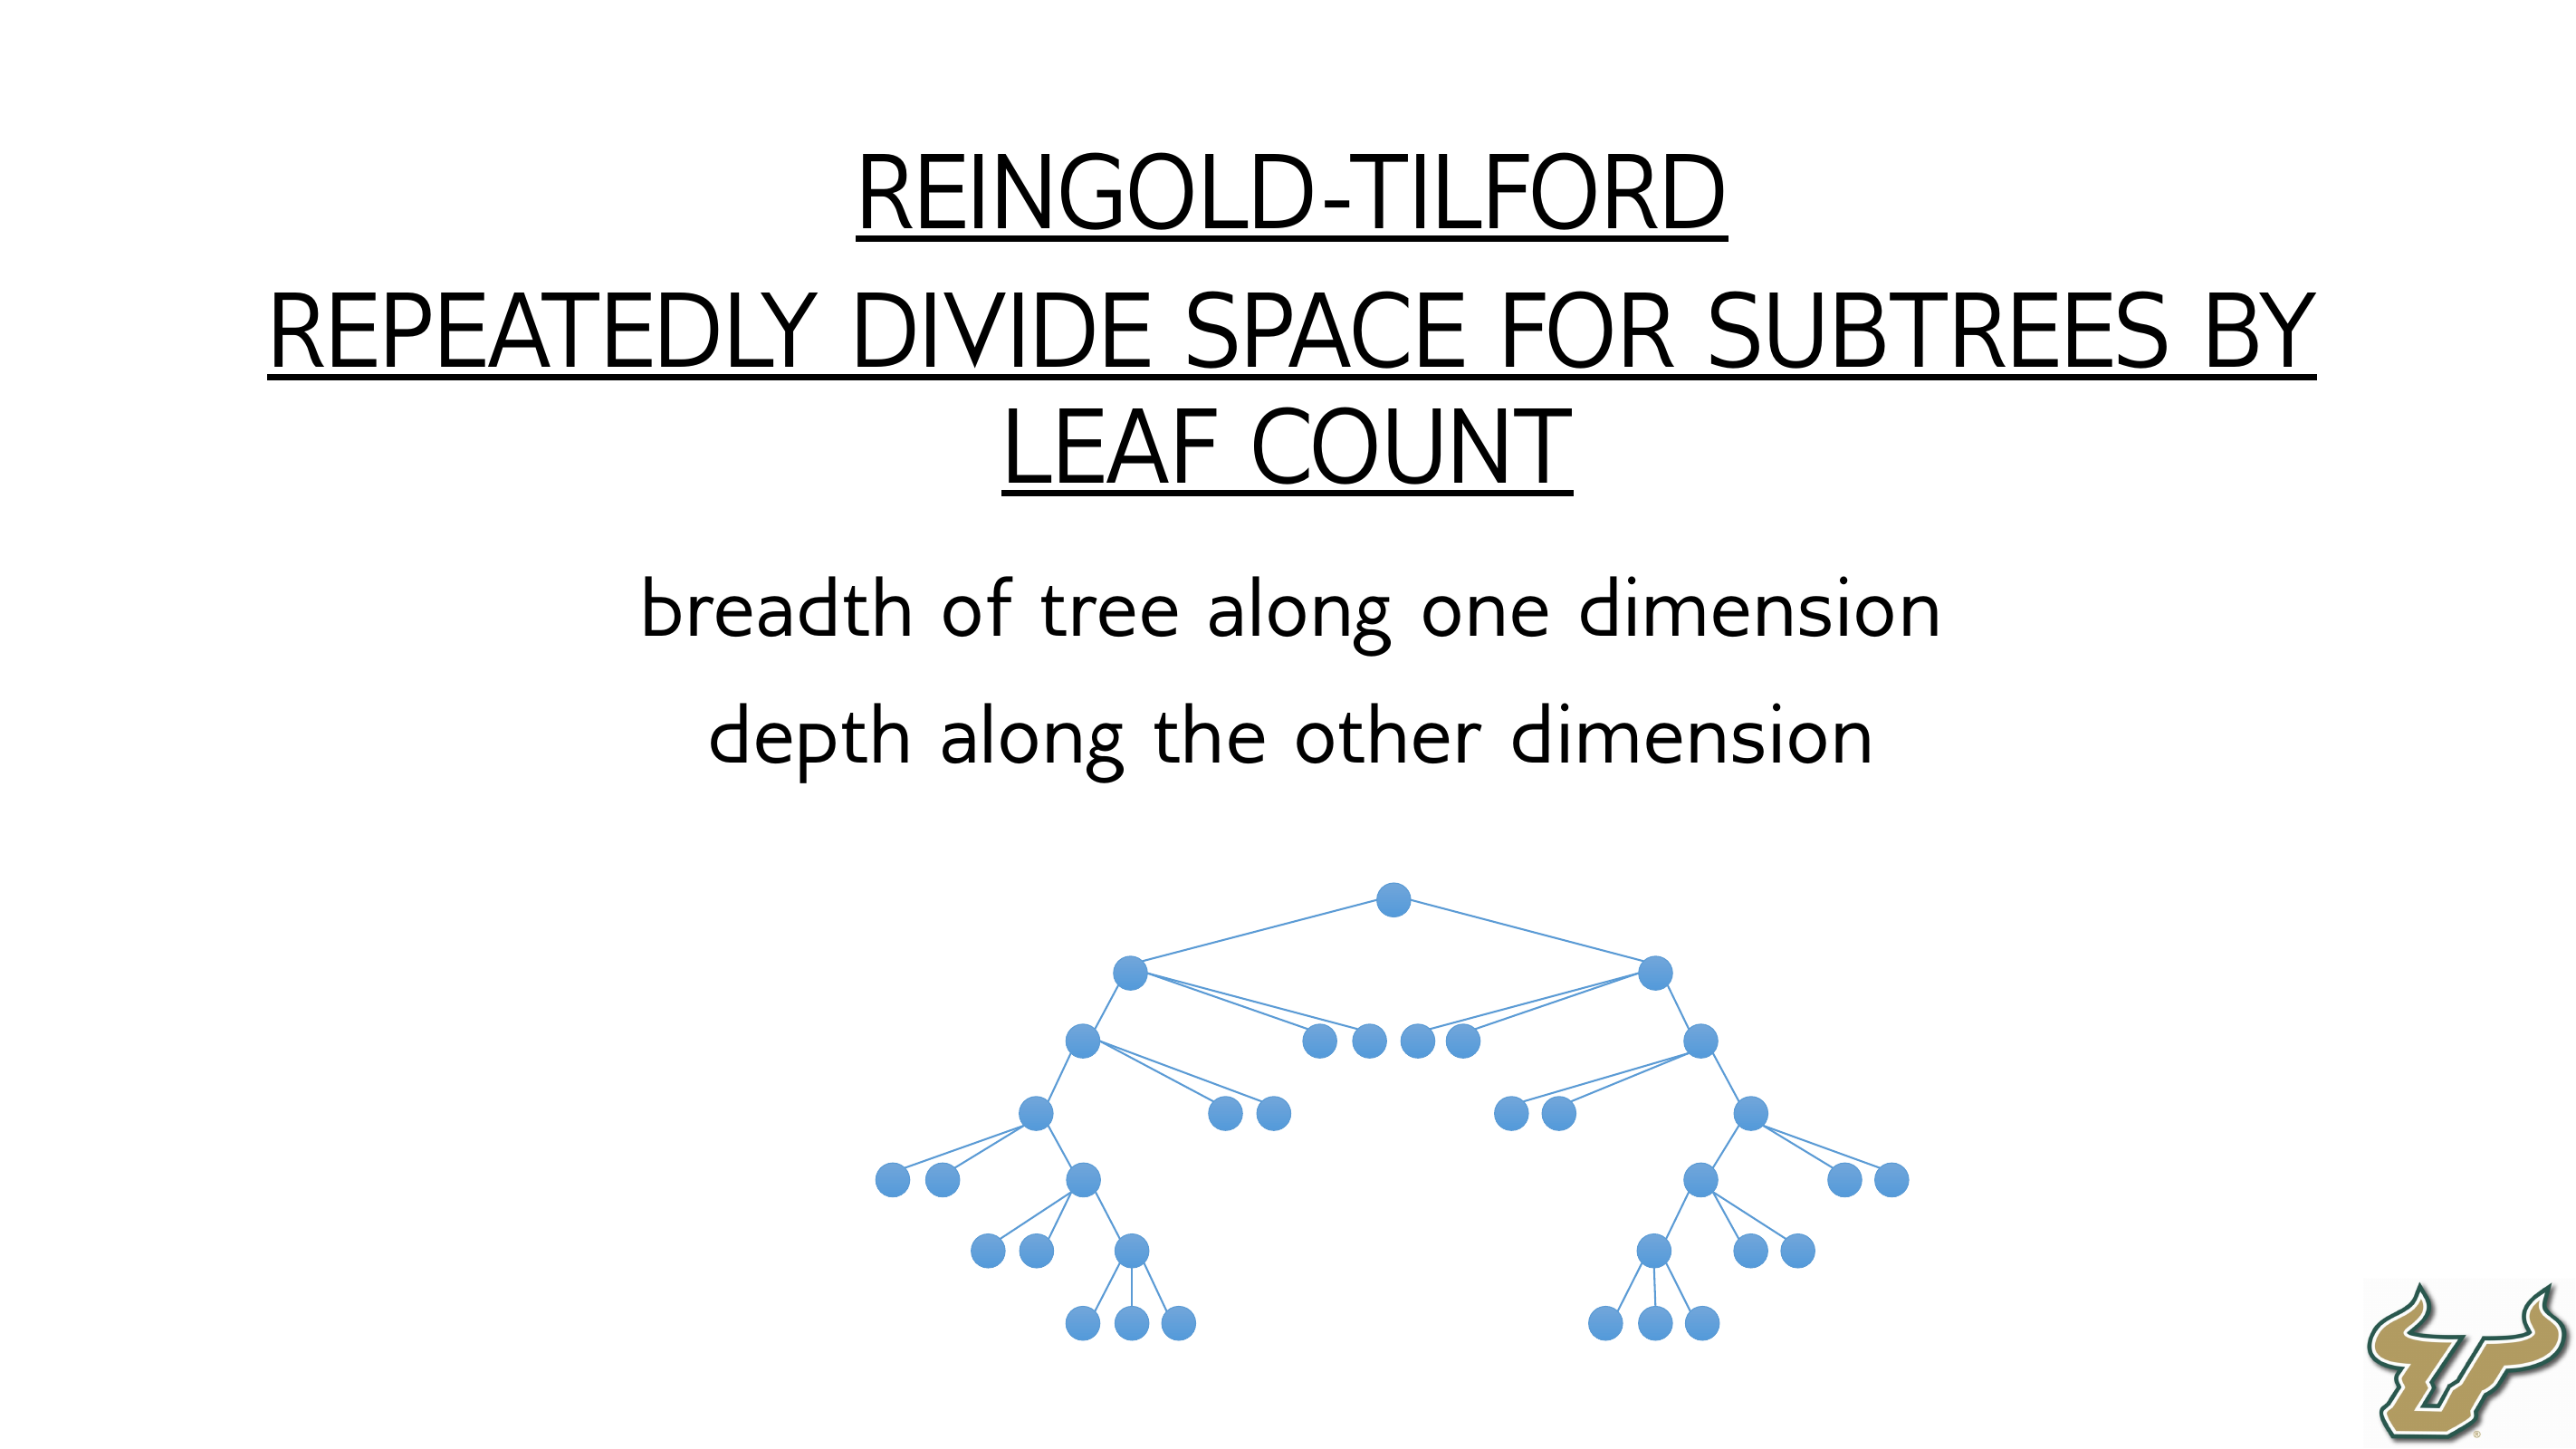

REINGOLD-TILFORD
repeatedly divide space for subtrees by leaf count
breadth of tree along one dimension
depth along the other dimension